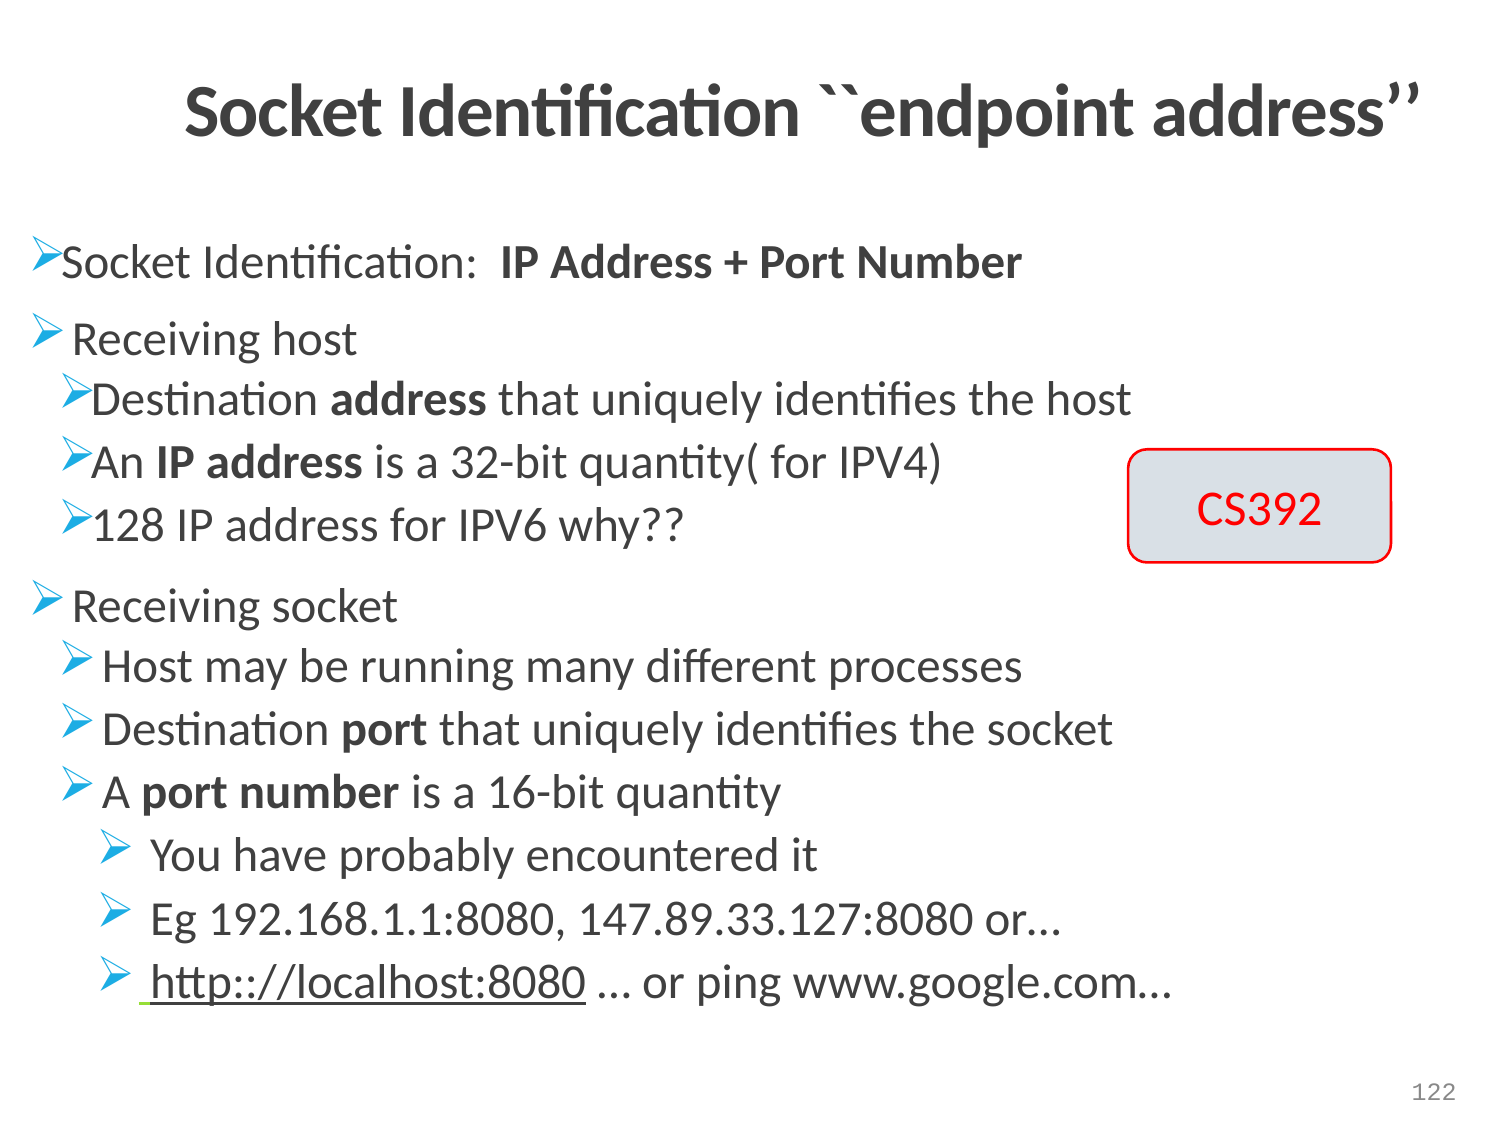

# Socket Identification ``endpoint address’’
Socket Identification:  IP Address + Port Number
 Receiving host
Destination address that uniquely identifies the host
An IP address is a 32-bit quantity( for IPV4)
128 IP address for IPV6 why??
 Receiving socket
 Host may be running many different processes
 Destination port that uniquely identifies the socket
 A port number is a 16-bit quantity
 You have probably encountered it
 Eg 192.168.1.1:8080, 147.89.33.127:8080 or…
 http:://localhost:8080 … or ping www.google.com…

CS392
122